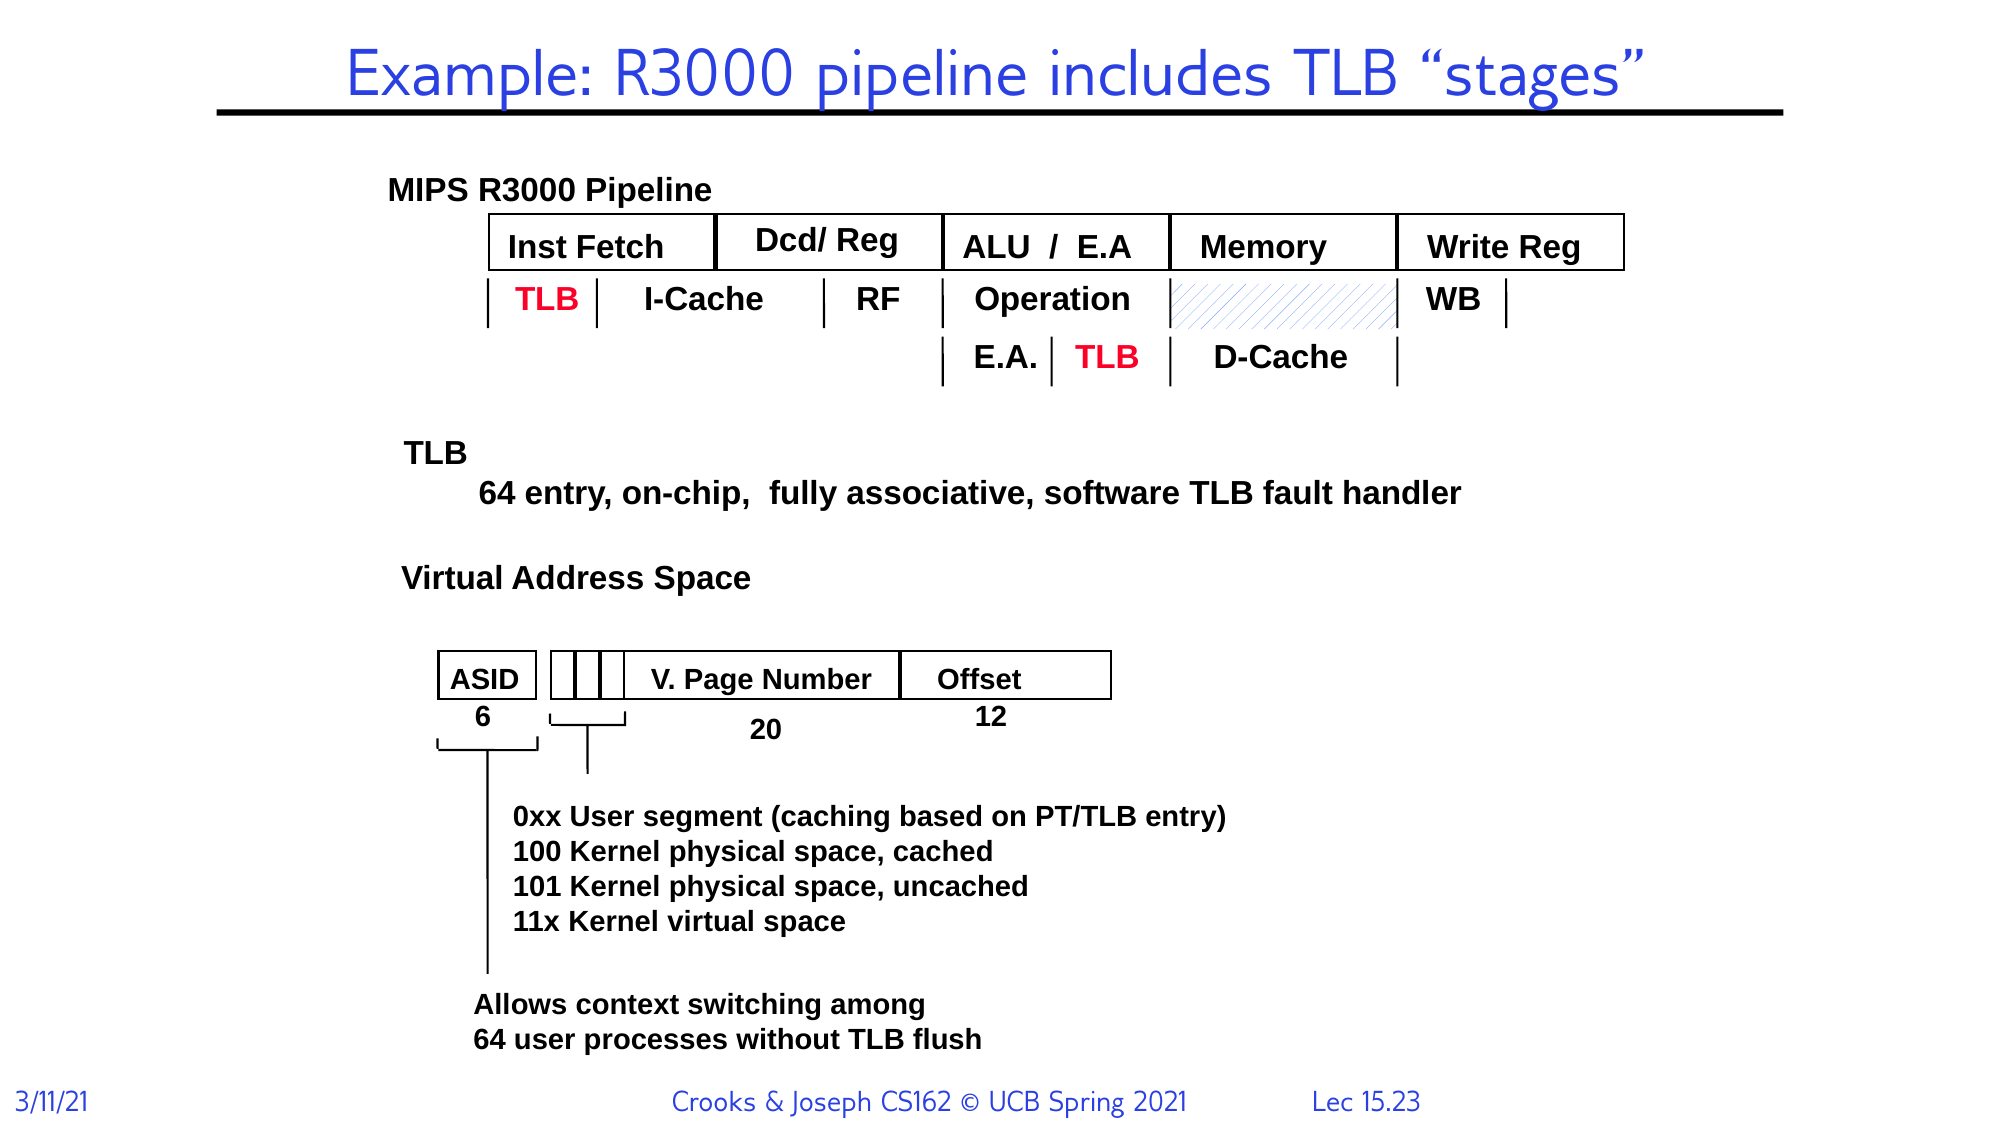

# Example: R3000 pipeline includes TLB “stages”
MIPS R3000 Pipeline

Dcd/ Reg
Inst Fetch
ALU  /  E.A
Memory
Write Reg

 TLB       I-Cache          RF        Operation                                WB

 E.A.    TLB        D-Cache
TLB
64 entry, on-chip,  fully associative, software TLB fault handler
Virtual Address Space

ASID
V. Page Number
Offset
6
12
20

0xx User segment (caching based on PT/TLB entry)
100 Kernel physical space, cached
101 Kernel physical space, uncached
11x Kernel virtual space
Allows context switching among
64 user processes without TLB flush